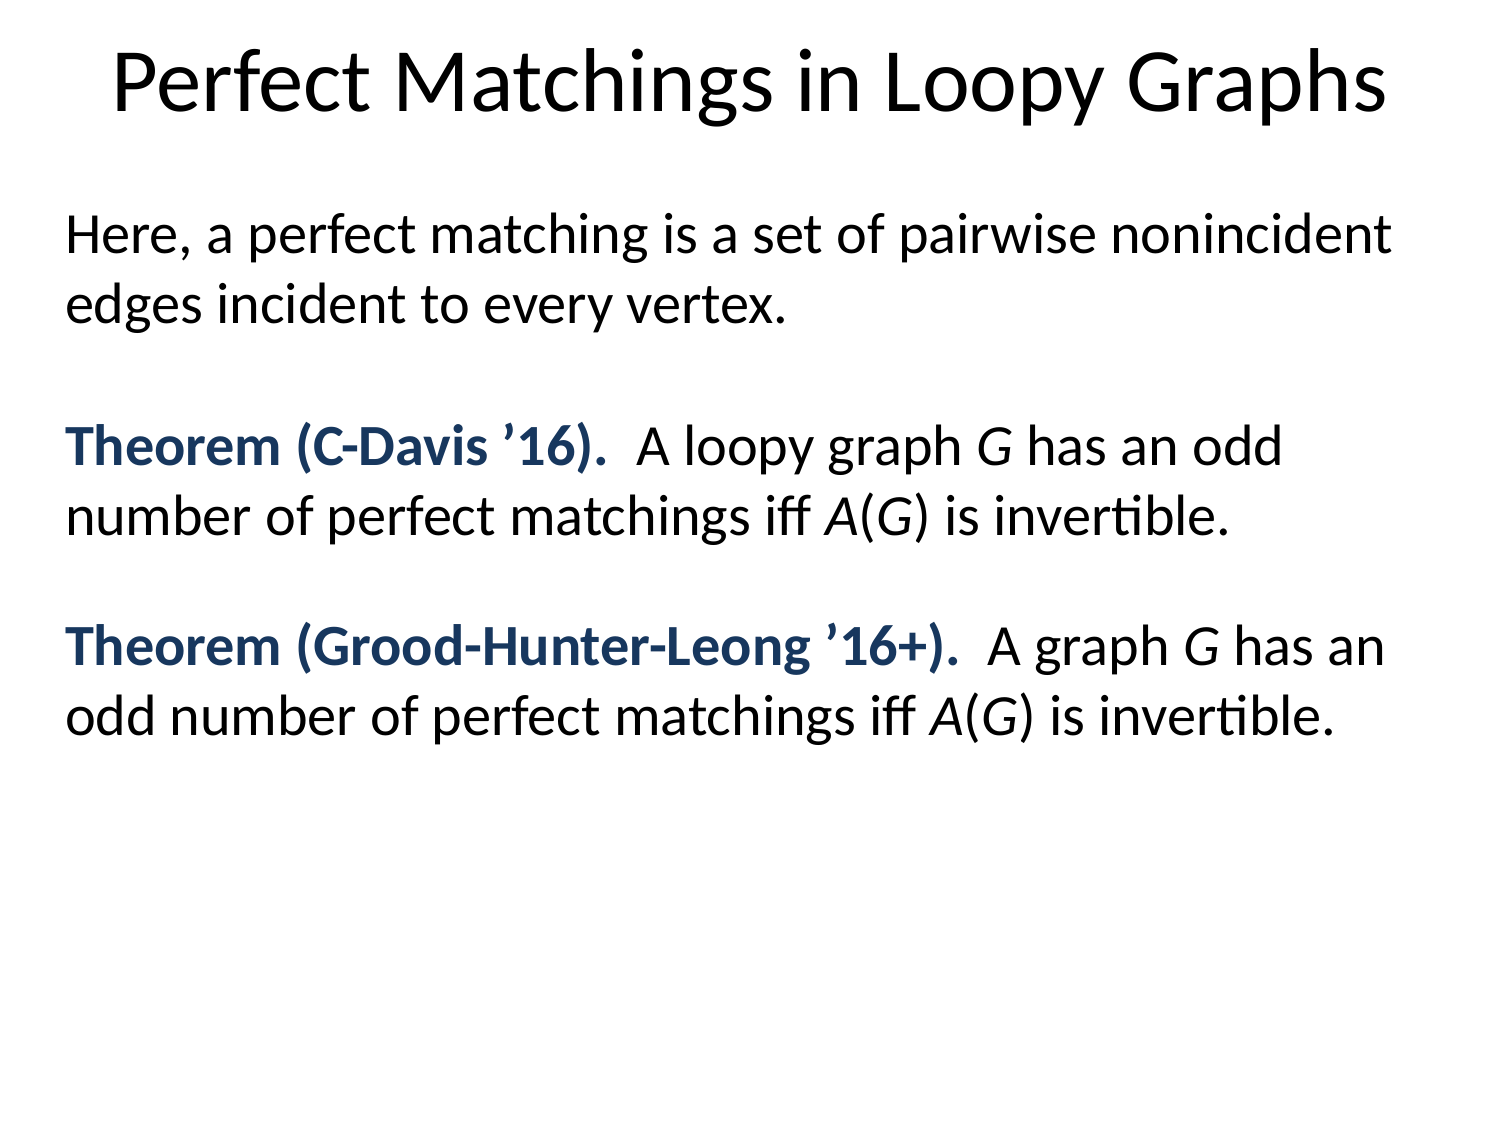

# Perfect Matchings in Loopy Graphs
Here, a perfect matching is a set of pairwise nonincident edges incident to every vertex.

Theorem (C-Davis ’16).  A loopy graph G has an odd number of perfect matchings iff A(G) is invertible.

Theorem (Grood-Hunter-Leong ’16+).  A graph G has an odd number of perfect matchings iff A(G) is invertible.